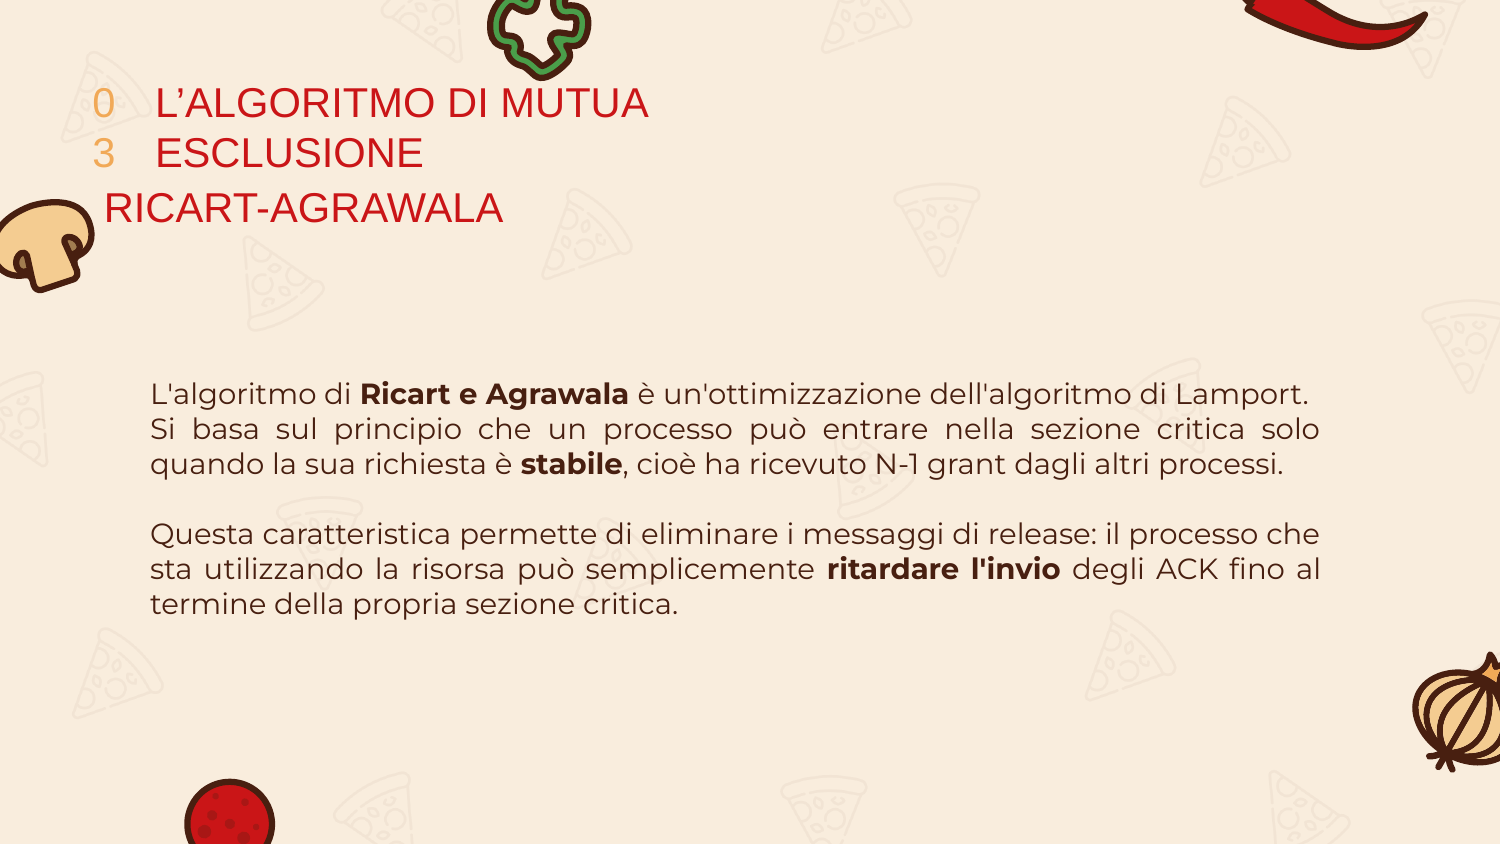

03
L’ALGORITMO DI MUTUA ESCLUSIONE
RICART-AGRAWALA
L'algoritmo di Ricart e Agrawala è un'ottimizzazione dell'algoritmo di Lamport.
Si basa sul principio che un processo può entrare nella sezione critica solo quando la sua richiesta è stabile, cioè ha ricevuto N-1 grant dagli altri processi.

Questa caratteristica permette di eliminare i messaggi di release: il processo che sta utilizzando la risorsa può semplicemente ritardare l'invio degli ACK fino al termine della propria sezione critica.